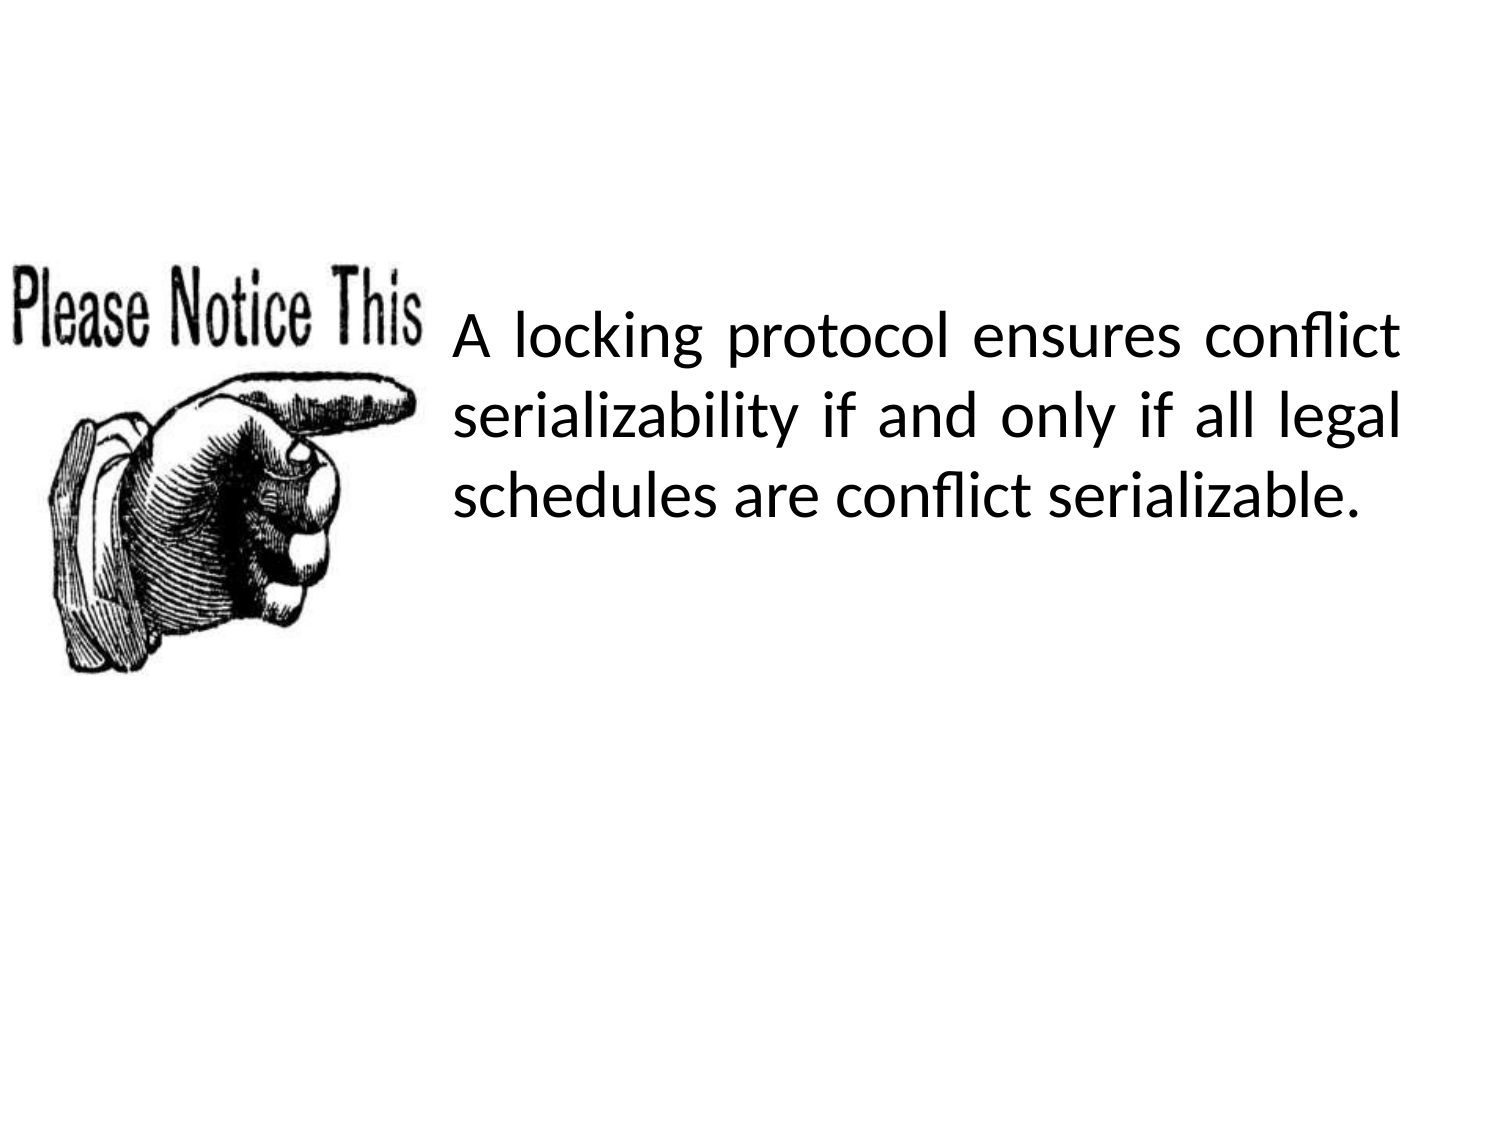

# A locking protocol ensures conflict  serializability if and only if all legal  schedules are conflict serializable.